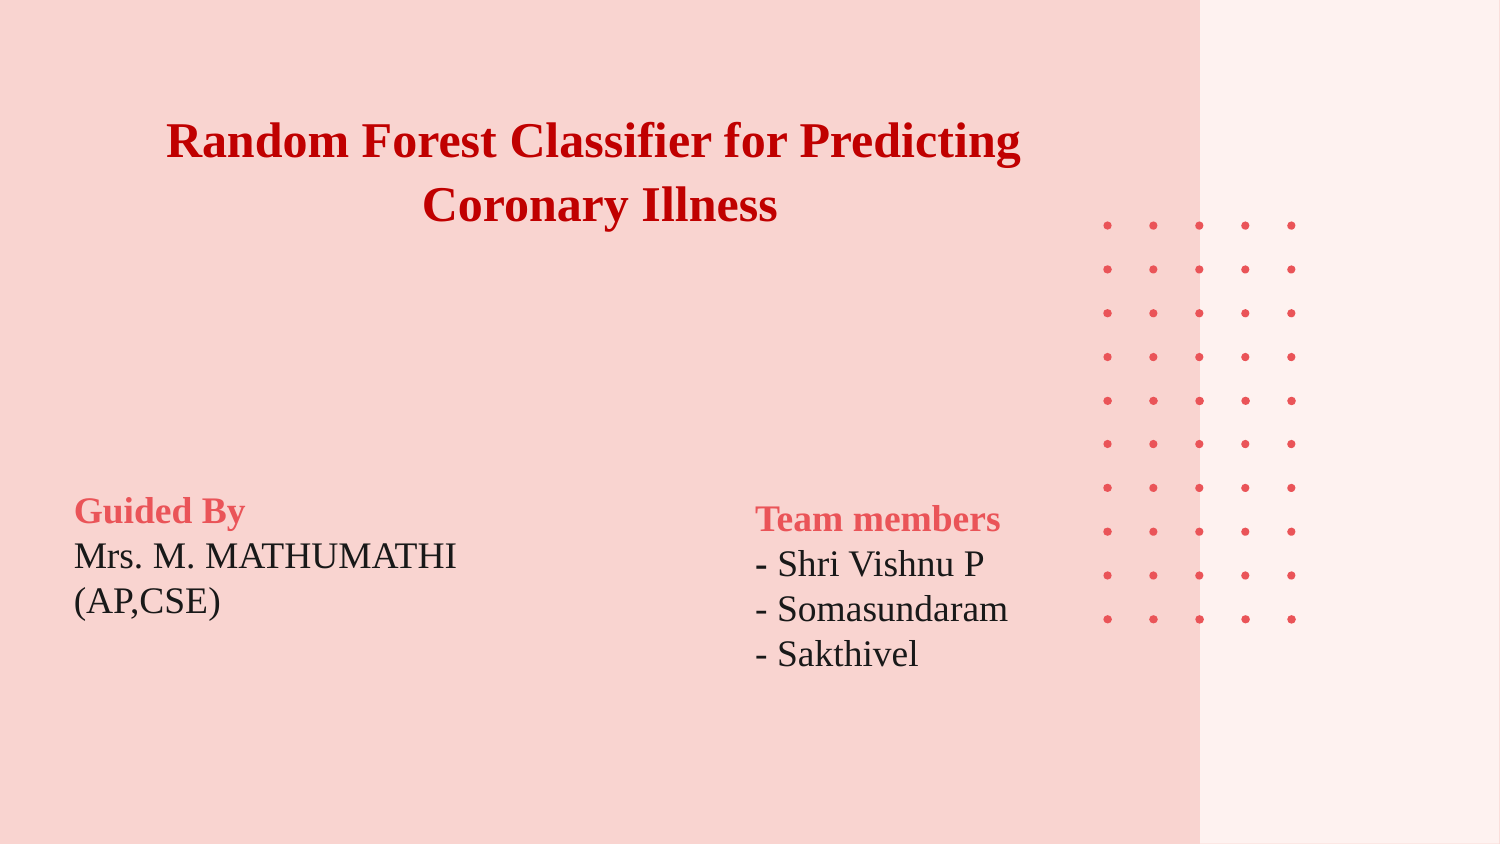

# Random Forest Classifier for Predicting Coronary Illness
Guided By
Mrs. M. MATHUMATHI (AP,CSE)
Team members
- Shri Vishnu P
- Somasundaram
- Sakthivel